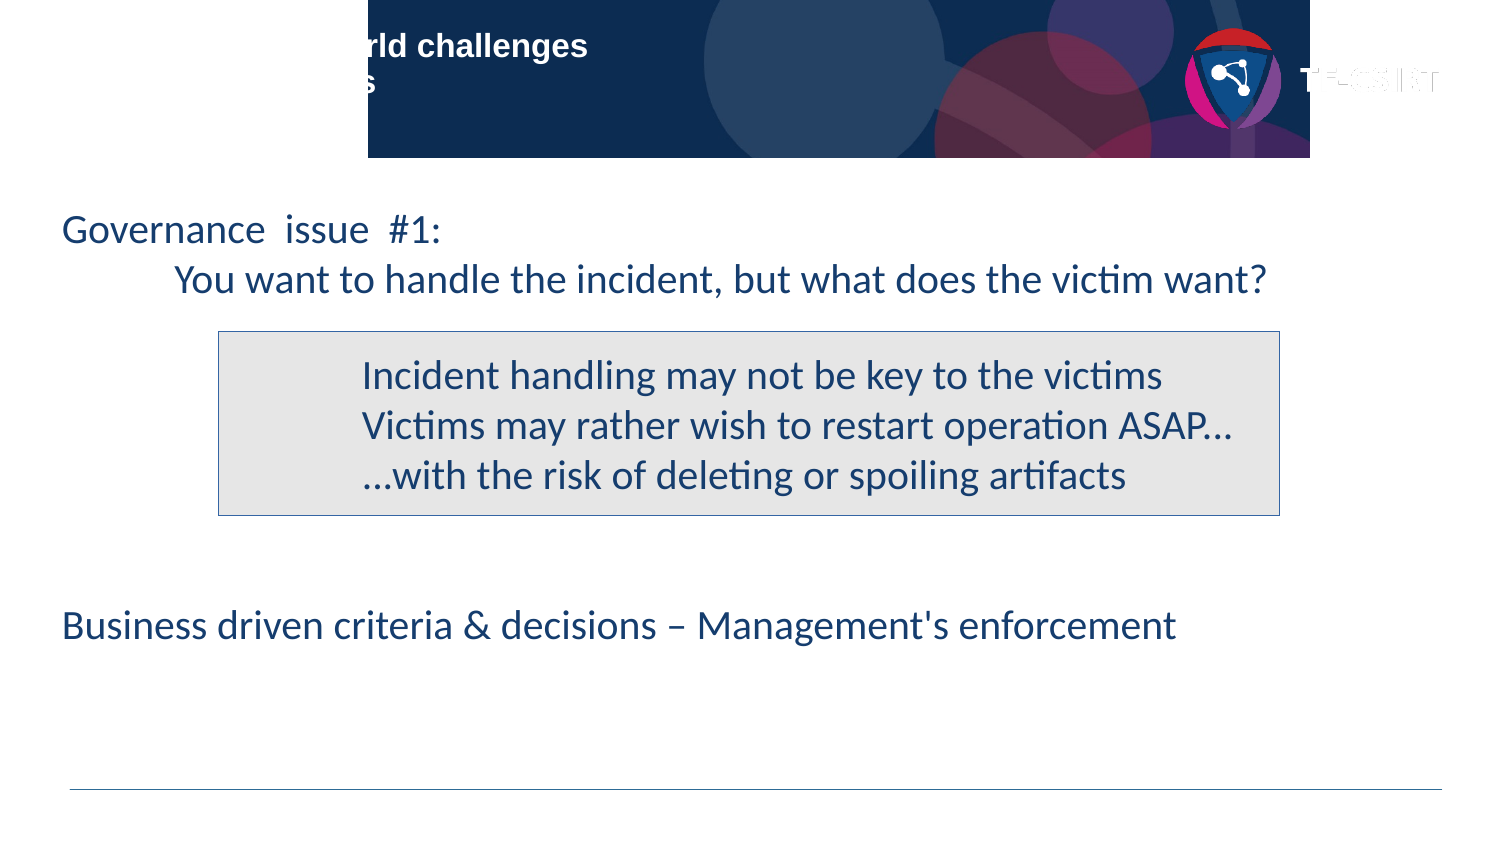

Section 3: Real world challenges
Governance issues
Governance  issue  #1:
You want to handle the incident, but what does the victim want?

		Incident handling may not be key to the victims
		Victims may rather wish to restart operation ASAP...
		...with the risk of deleting or spoiling artifacts

Business driven criteria & decisions – Management's enforcement